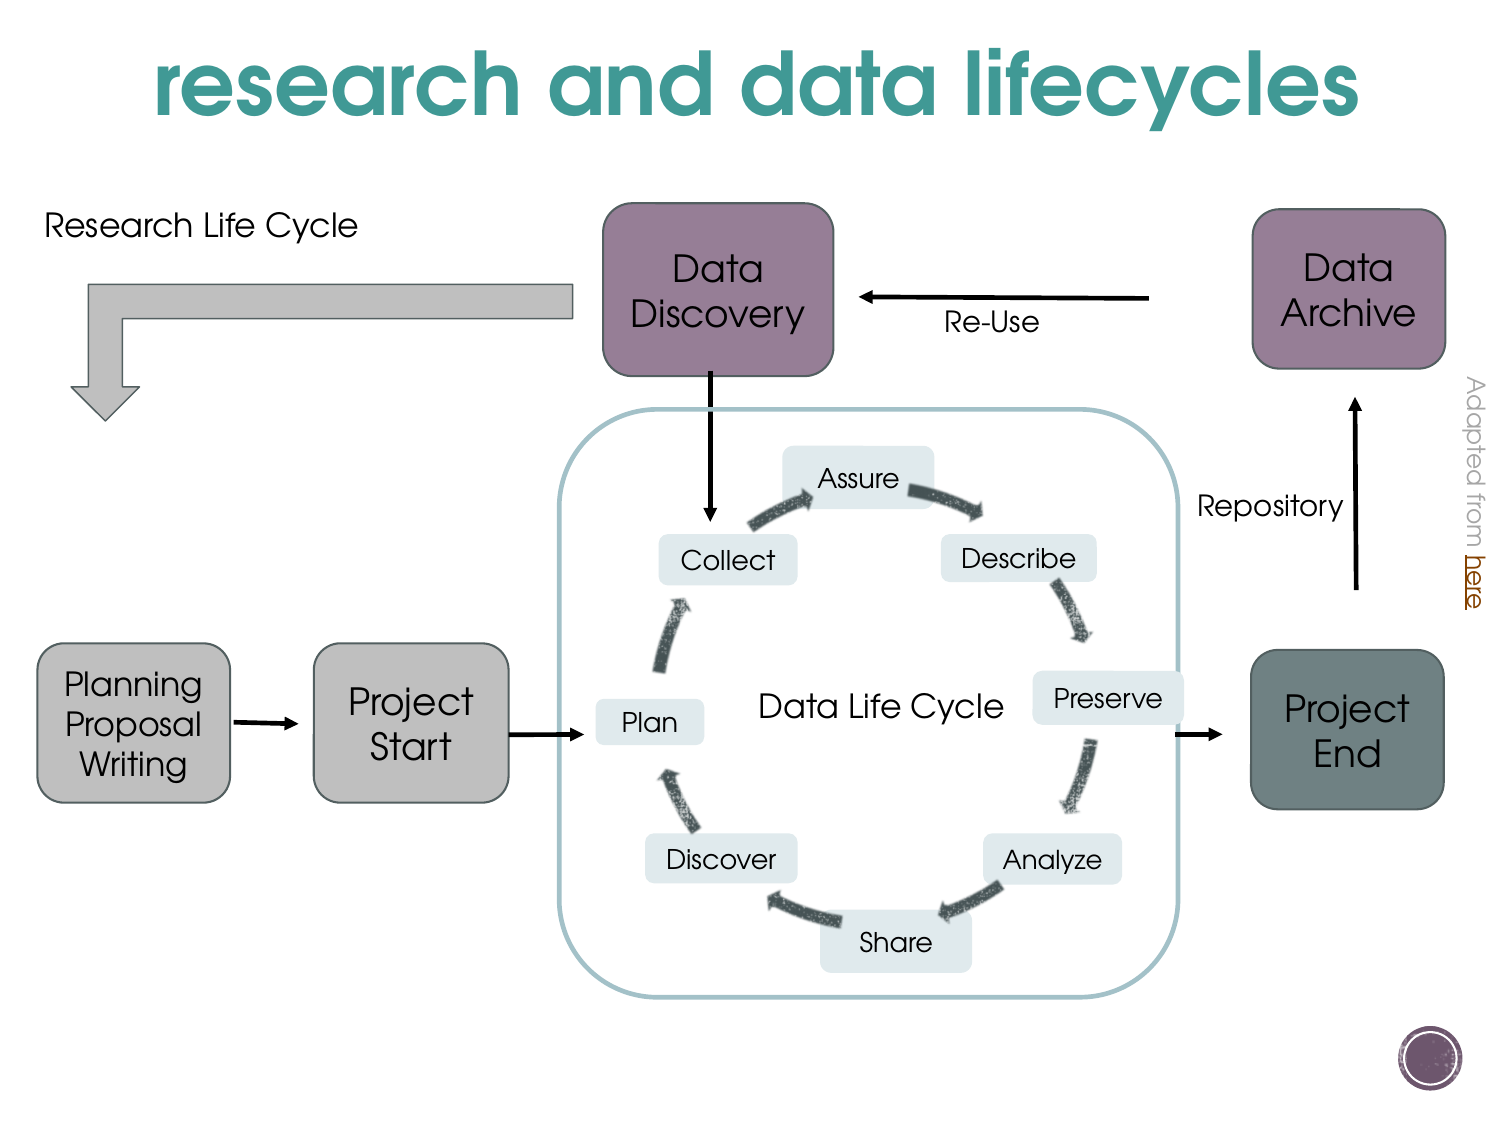

# research and data lifecycles

Research Life Cycle
Data Discovery
Data
Archive

Re-Use

Plan

Share
Discover
Collect
Assure
Data Life Cycle
Describe
Analyze
Preserve
Repository
Planning
Proposal
Writing
Project
Start
Project End
Adapted from here